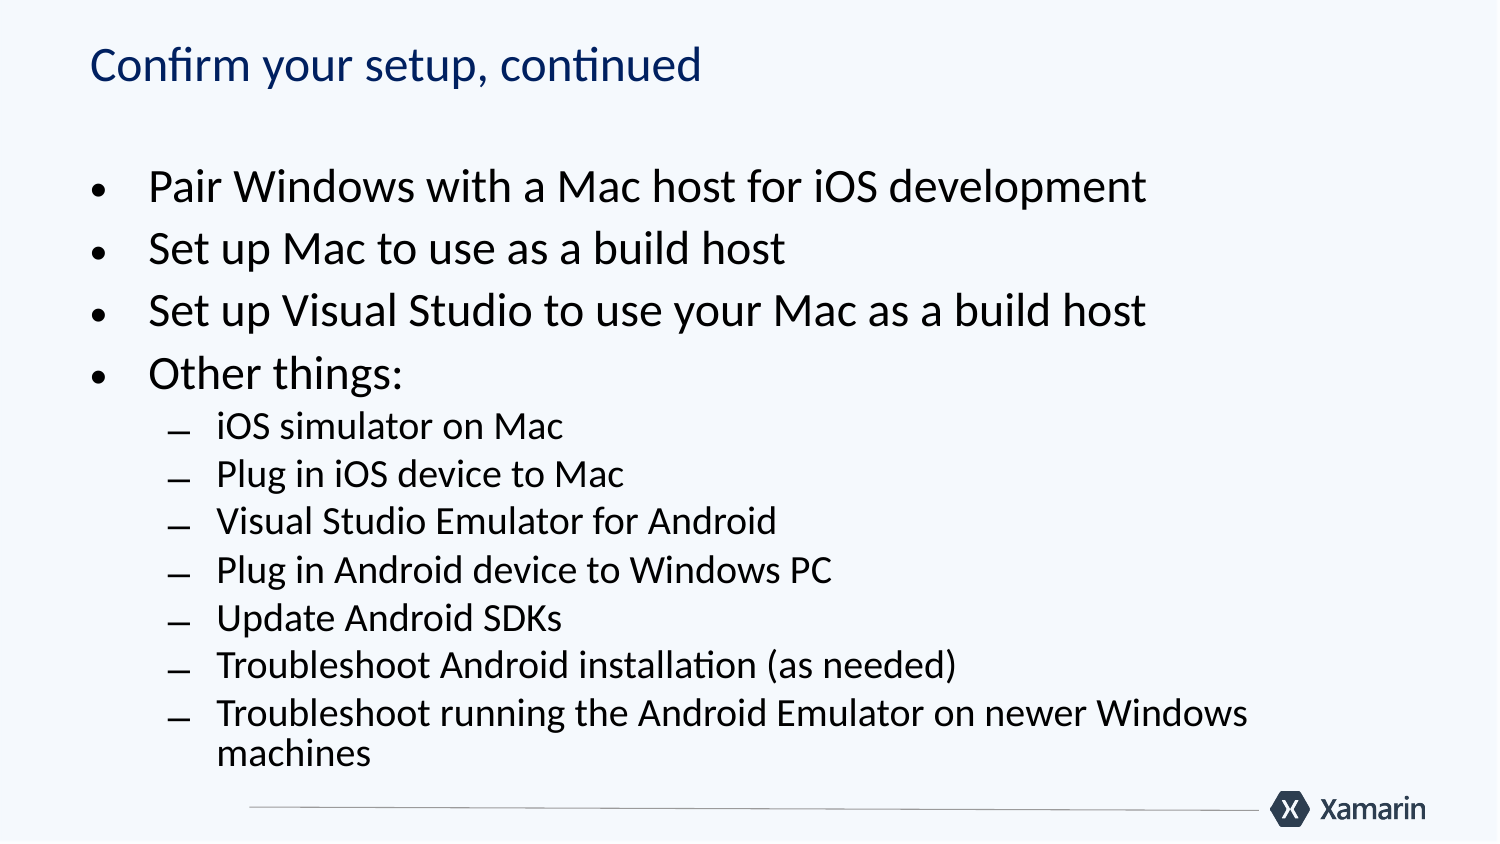

# Confirm your setup, continued
Pair Windows with a Mac host for iOS development
Set up Mac to use as a build host
Set up Visual Studio to use your Mac as a build host
Other things:
iOS simulator on Mac
Plug in iOS device to Mac
Visual Studio Emulator for Android
Plug in Android device to Windows PC
Update Android SDKs
Troubleshoot Android installation (as needed)
Troubleshoot running the Android Emulator on newer Windows machines